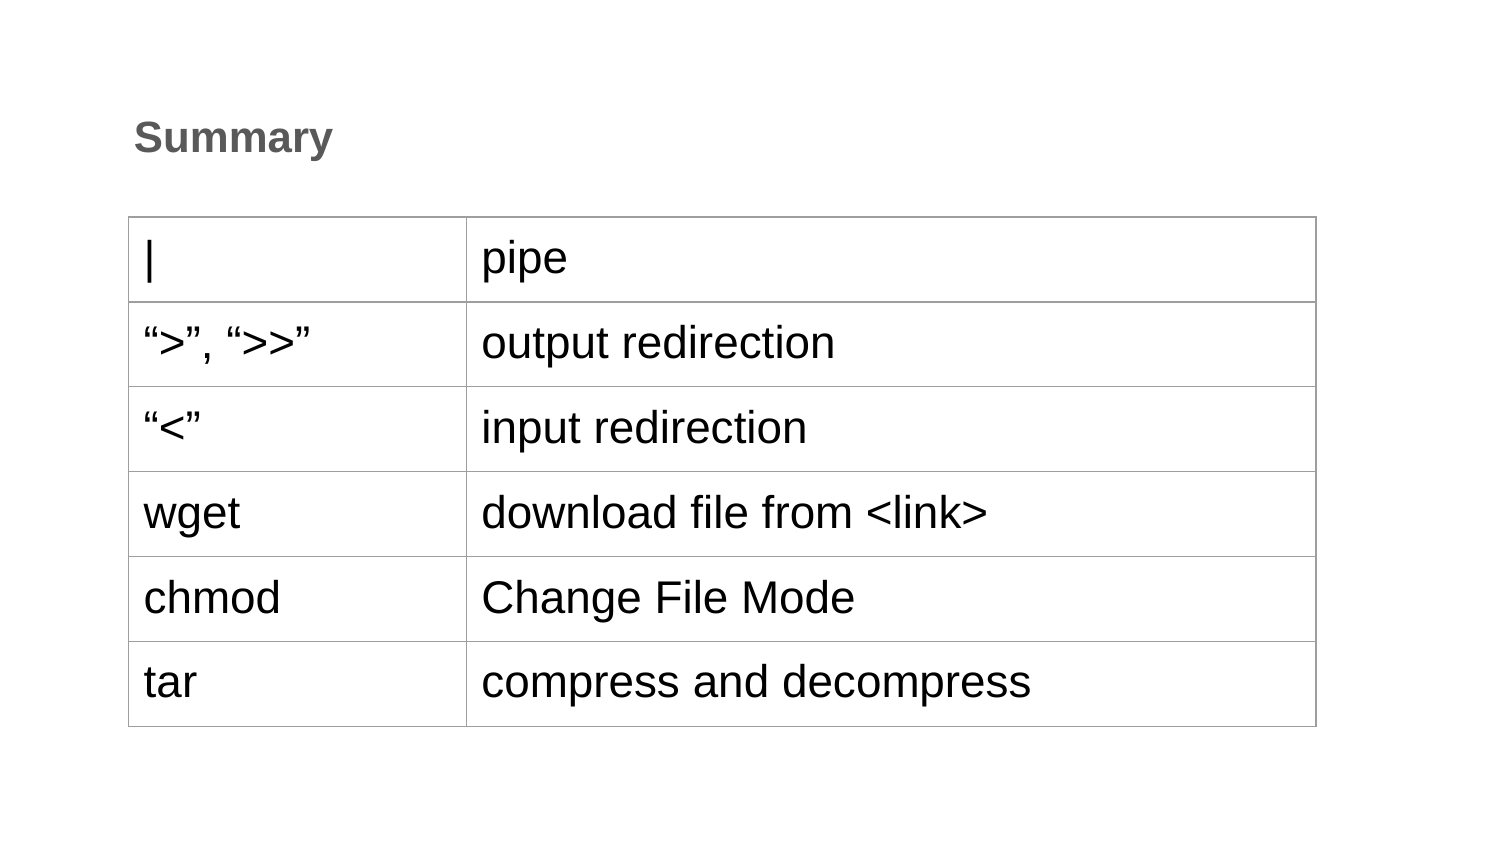

Summary
| | | pipe |
| --- | --- |
| “>”, “>>” | output redirection |
| “<” | input redirection |
| wget | download file from <link> |
| chmod | Change File Mode |
| tar | compress and decompress |
105